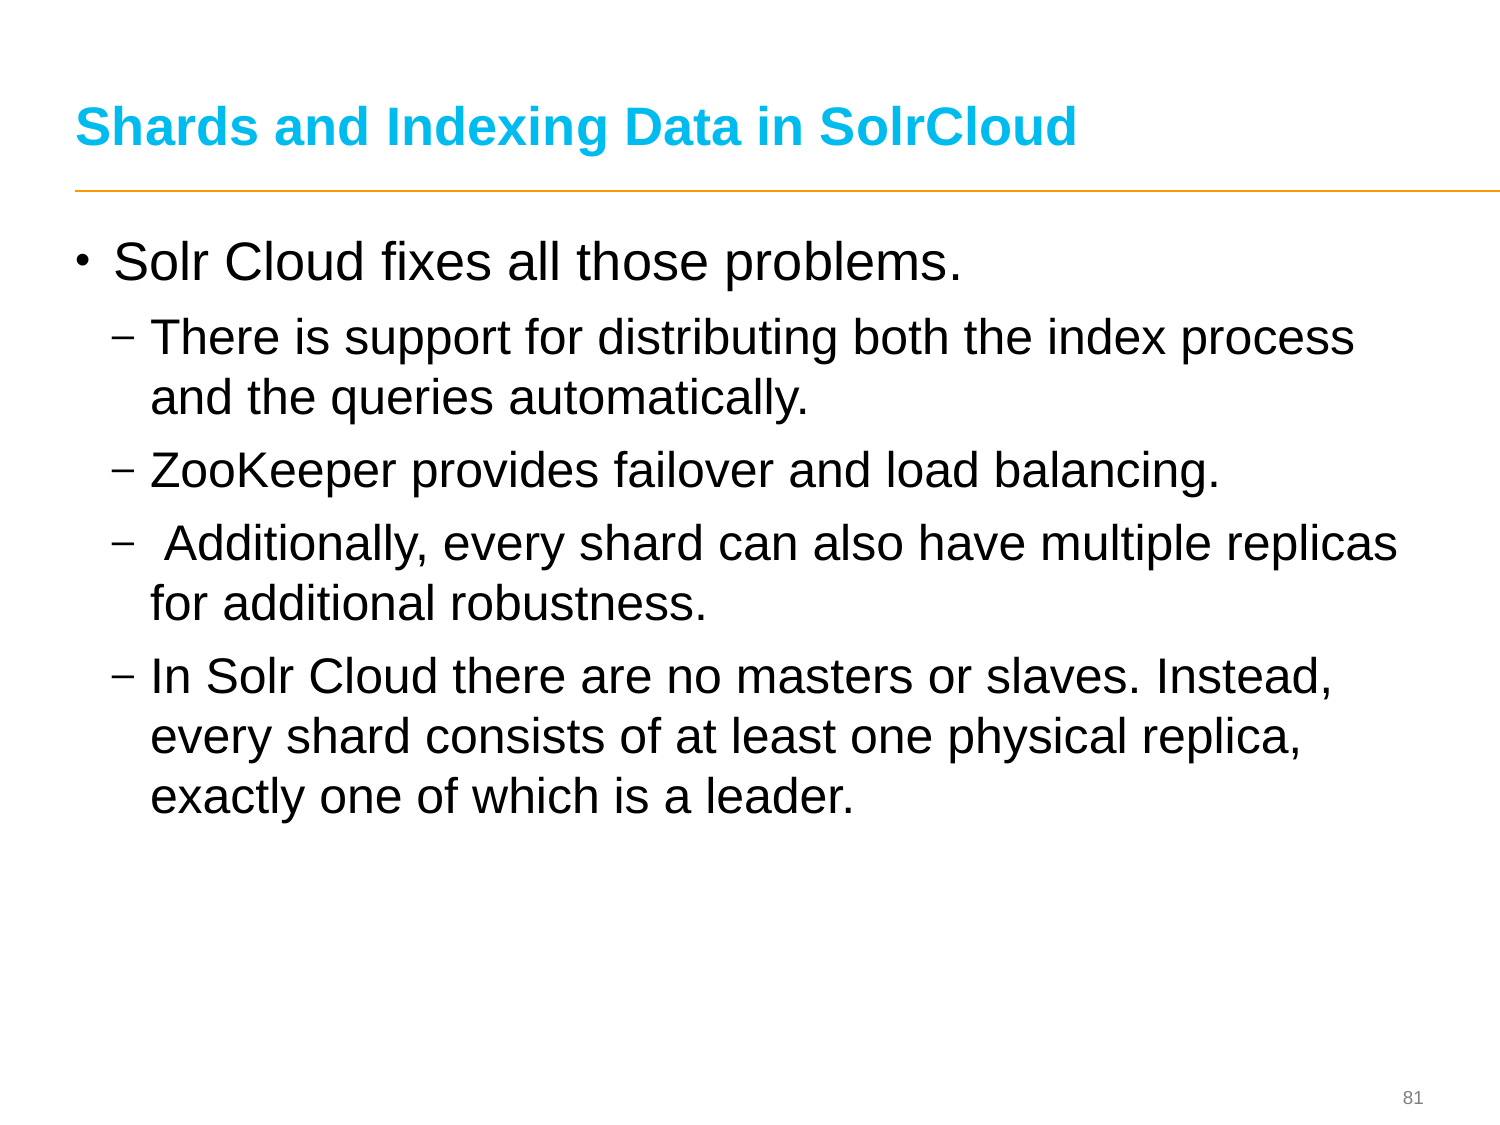

# Shards and Indexing Data in SolrCloud
Solr Cloud fixes all those problems.
There is support for distributing both the index process and the queries automatically.
ZooKeeper provides failover and load balancing.
 Additionally, every shard can also have multiple replicas for additional robustness.
In Solr Cloud there are no masters or slaves. Instead, every shard consists of at least one physical replica, exactly one of which is a leader.